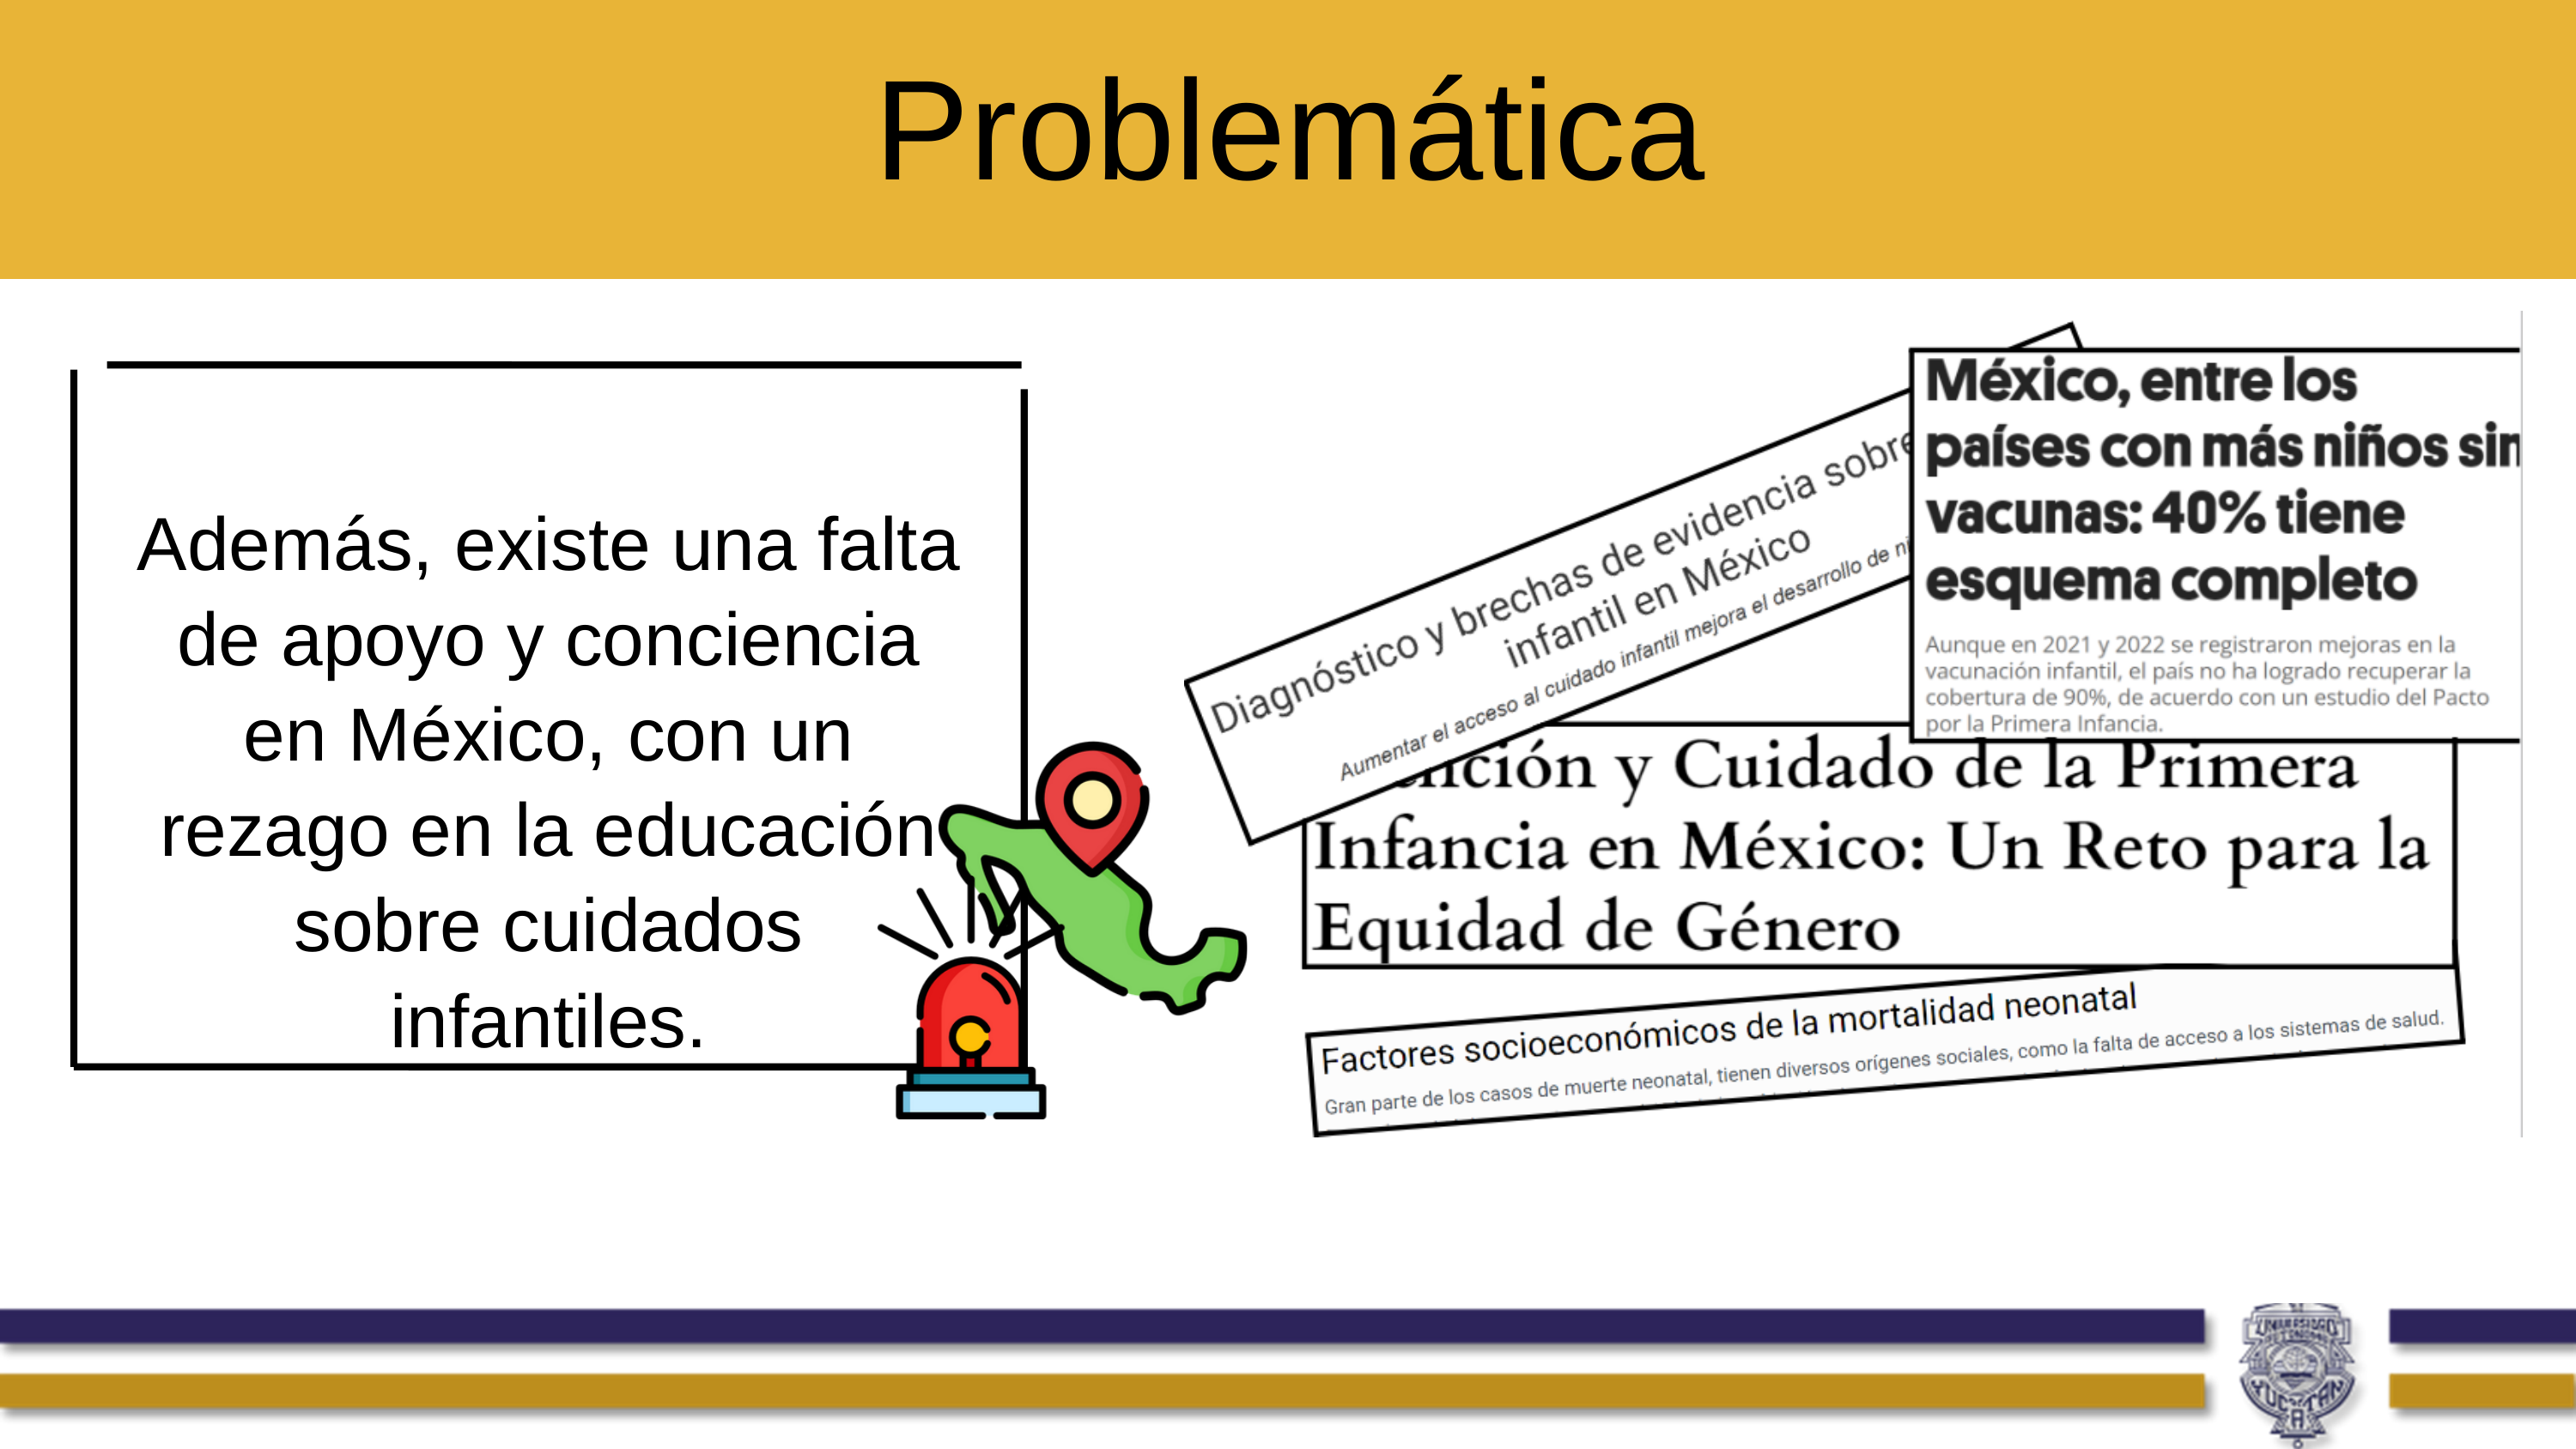

Problemática

Además, existe una falta de apoyo y conciencia en México, con un rezago en la educación sobre cuidados infantiles.